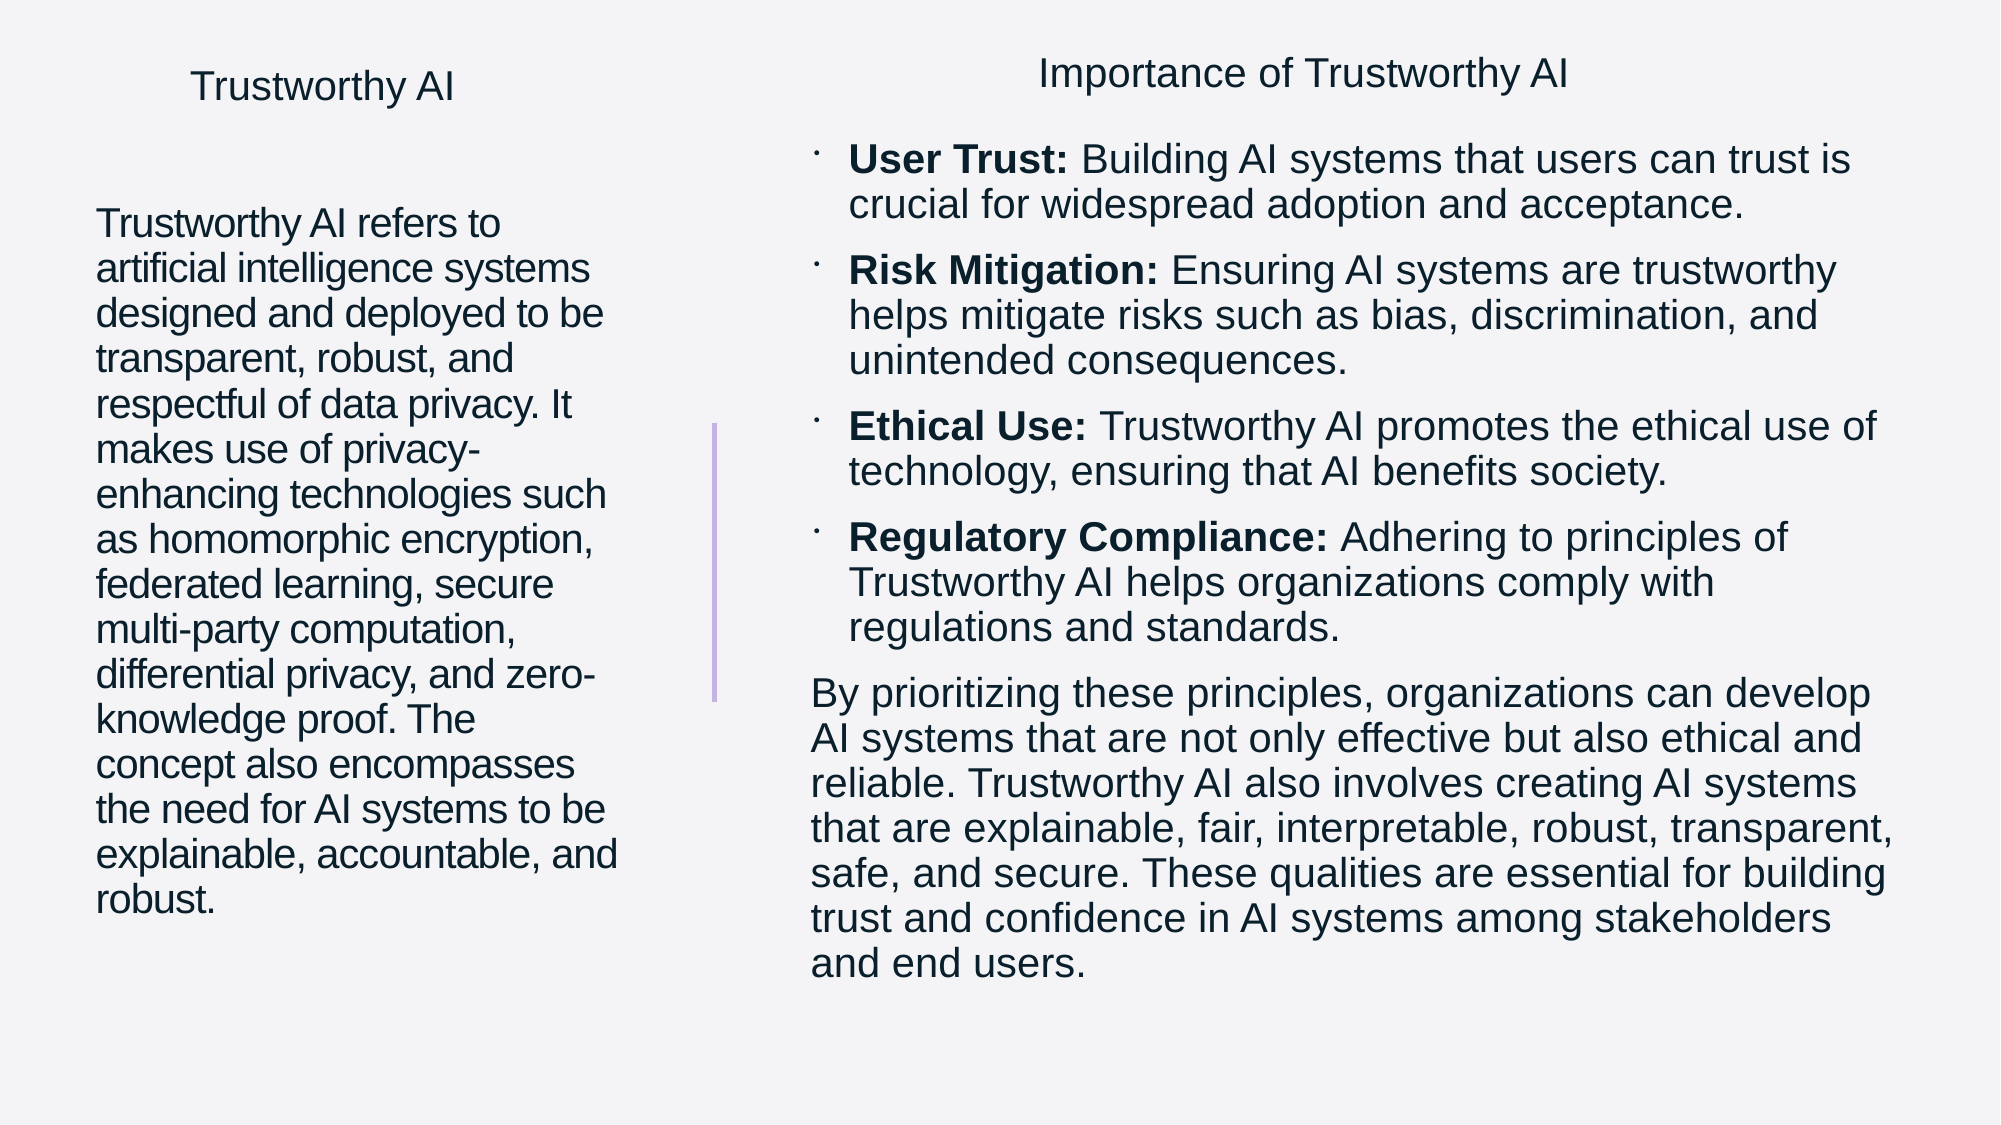

Importance of Trustworthy AI
Trustworthy AI
Trustworthy AI refers to artificial intelligence systems designed and deployed to be transparent, robust, and respectful of data privacy. It makes use of privacy-enhancing technologies such as homomorphic encryption, federated learning, secure multi-party computation, differential privacy, and zero-knowledge proof. The concept also encompasses the need for AI systems to be explainable, accountable, and robust.
User Trust: Building AI systems that users can trust is crucial for widespread adoption and acceptance.
Risk Mitigation: Ensuring AI systems are trustworthy helps mitigate risks such as bias, discrimination, and unintended consequences.
Ethical Use: Trustworthy AI promotes the ethical use of technology, ensuring that AI benefits society.
Regulatory Compliance: Adhering to principles of Trustworthy AI helps organizations comply with regulations and standards.
By prioritizing these principles, organizations can develop AI systems that are not only effective but also ethical and reliable. Trustworthy AI also involves creating AI systems that are explainable, fair, interpretable, robust, transparent, safe, and secure. These qualities are essential for building trust and confidence in AI systems among stakeholders and end users.